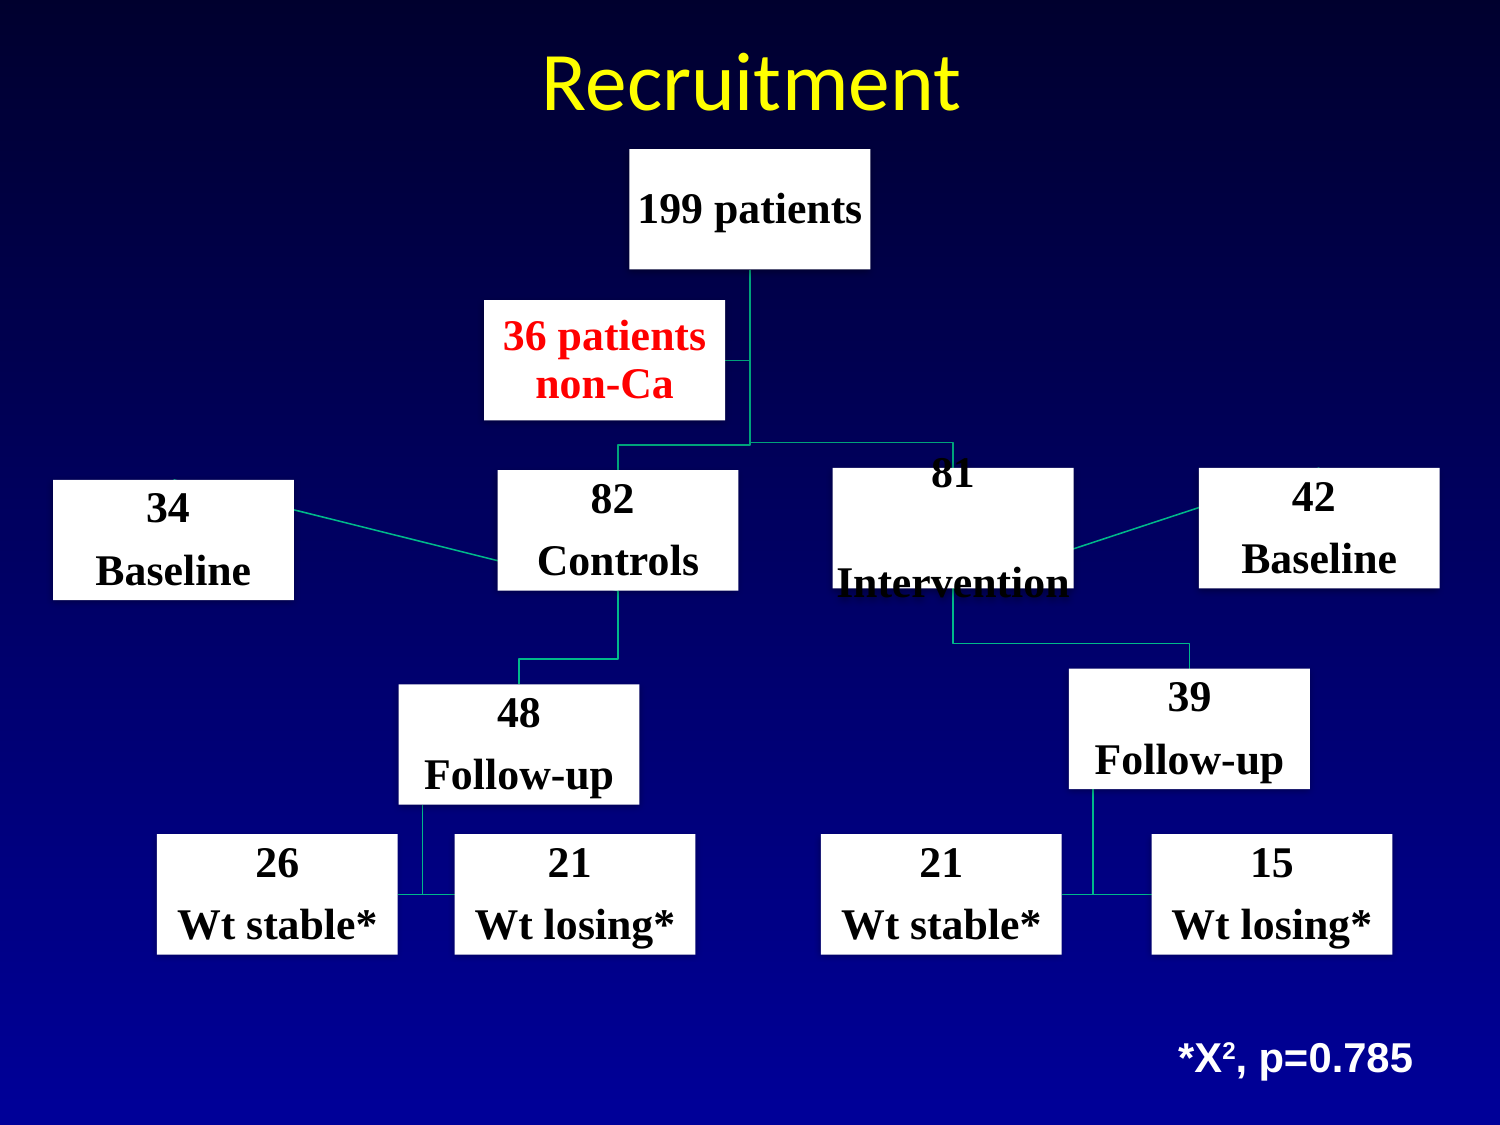

# Recruitment
199 patients
81
 Intervention
39
Follow-up
21
Wt stable*
15
Wt losing*
42
Baseline
82
Controls
48
Follow-up
21
Wt losing*
26
Wt stable*
34
Baseline
36 patients non-Ca
*X2, p=0.785